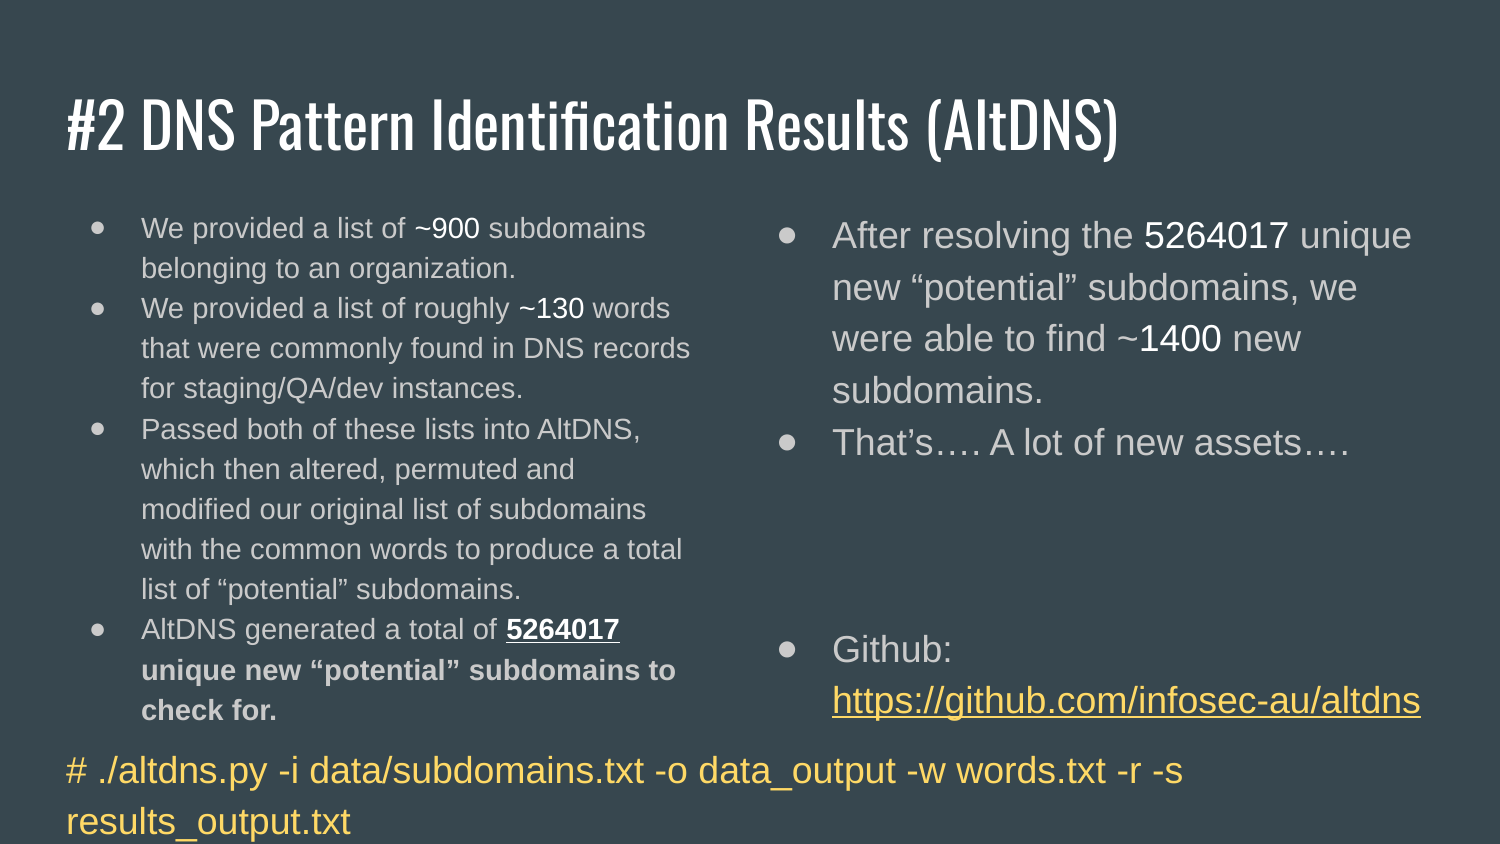

# #2 DNS Pattern Identification Results (AltDNS)
We provided a list of ~900 subdomains belonging to an organization.
We provided a list of roughly ~130 words that were commonly found in DNS records for staging/QA/dev instances.
Passed both of these lists into AltDNS, which then altered, permuted and modified our original list of subdomains with the common words to produce a total list of “potential” subdomains.
AltDNS generated a total of 5264017 unique new “potential” subdomains to check for.
After resolving the 5264017 unique new “potential” subdomains, we were able to find ~1400 new subdomains.
That’s…. A lot of new assets….
Github:
https://github.com/infosec-au/altdns

# ./altdns.py -i data/subdomains.txt -o data_output -w words.txt -r -s results_output.txt